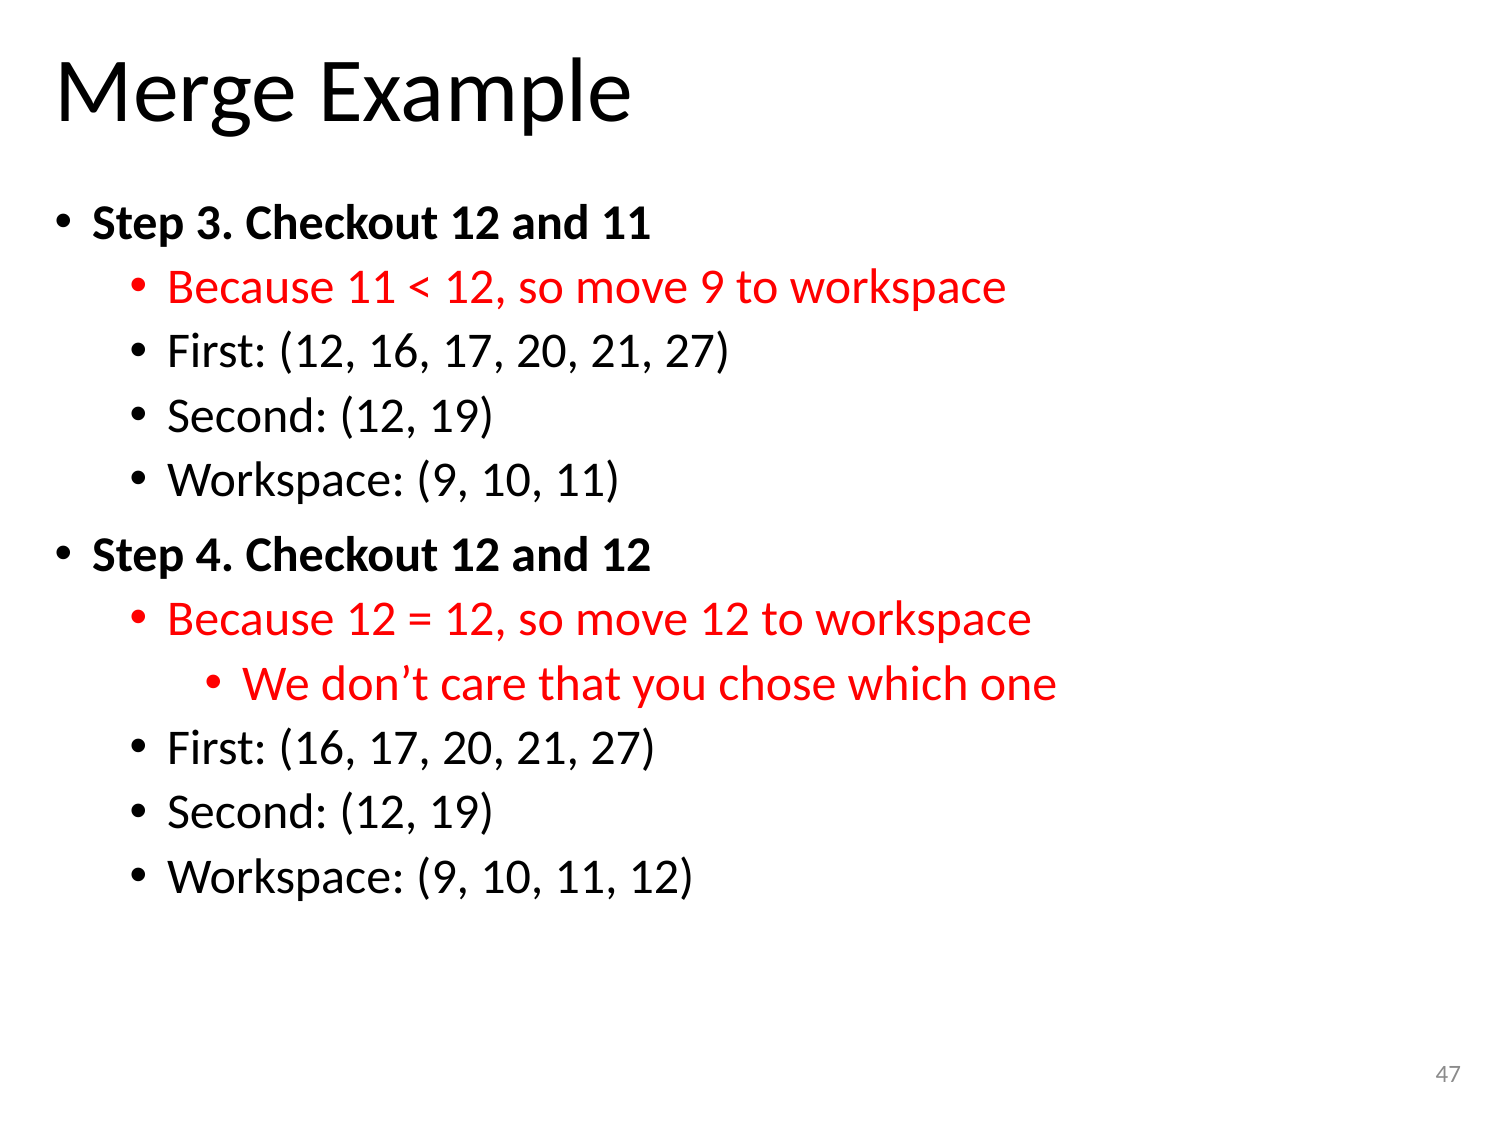

# Merge Example
Step 3. Checkout 12 and 11
Because 11 < 12, so move 9 to workspace
First: (12, 16, 17, 20, 21, 27)
Second: (12, 19)
Workspace: (9, 10, 11)
Step 4. Checkout 12 and 12
Because 12 = 12, so move 12 to workspace
We don’t care that you chose which one
First: (16, 17, 20, 21, 27)
Second: (12, 19)
Workspace: (9, 10, 11, 12)
47